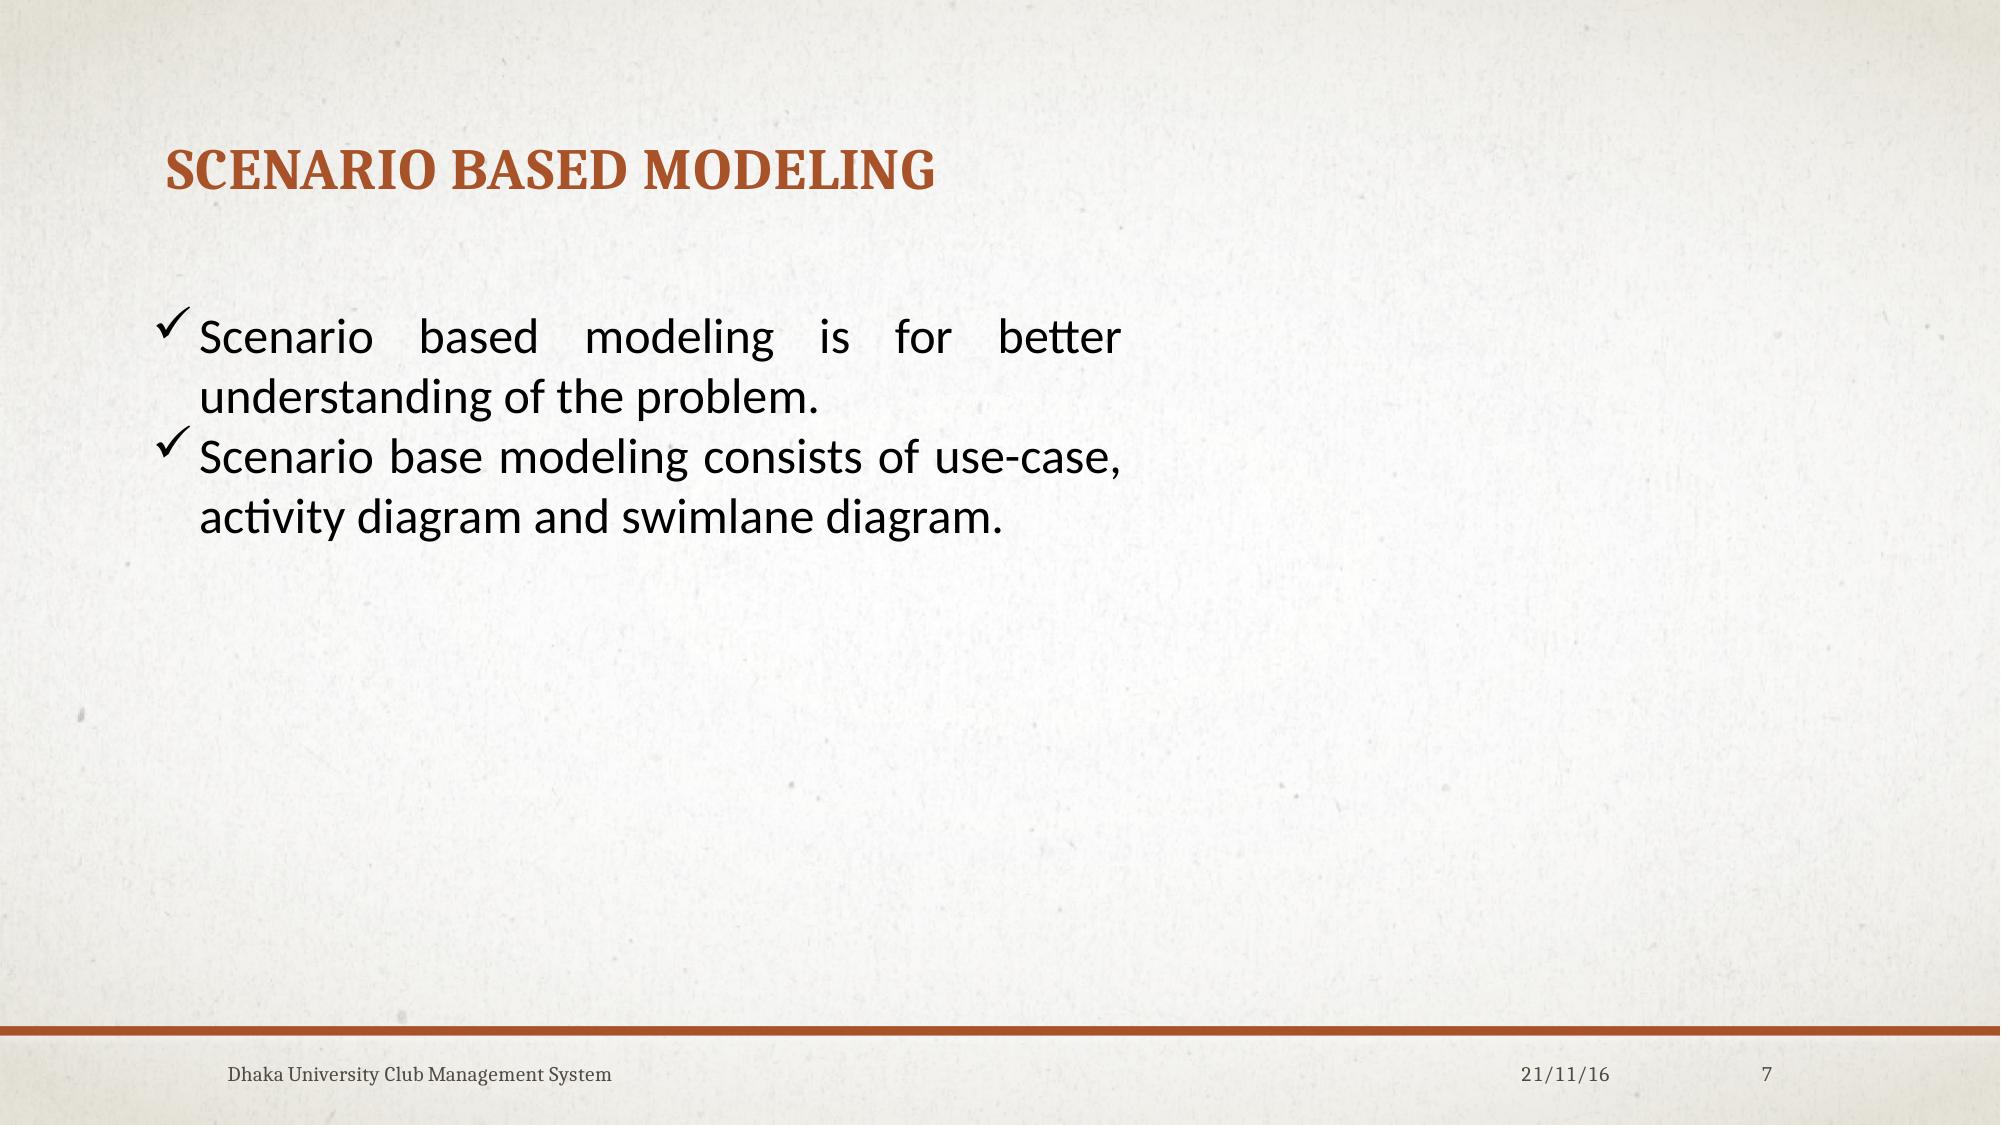

# Scenario based modeling
Scenario based modeling is for better understanding of the problem.
Scenario base modeling consists of use-case, activity diagram and swimlane diagram.
Dhaka University Club Management System
21/11/16
7